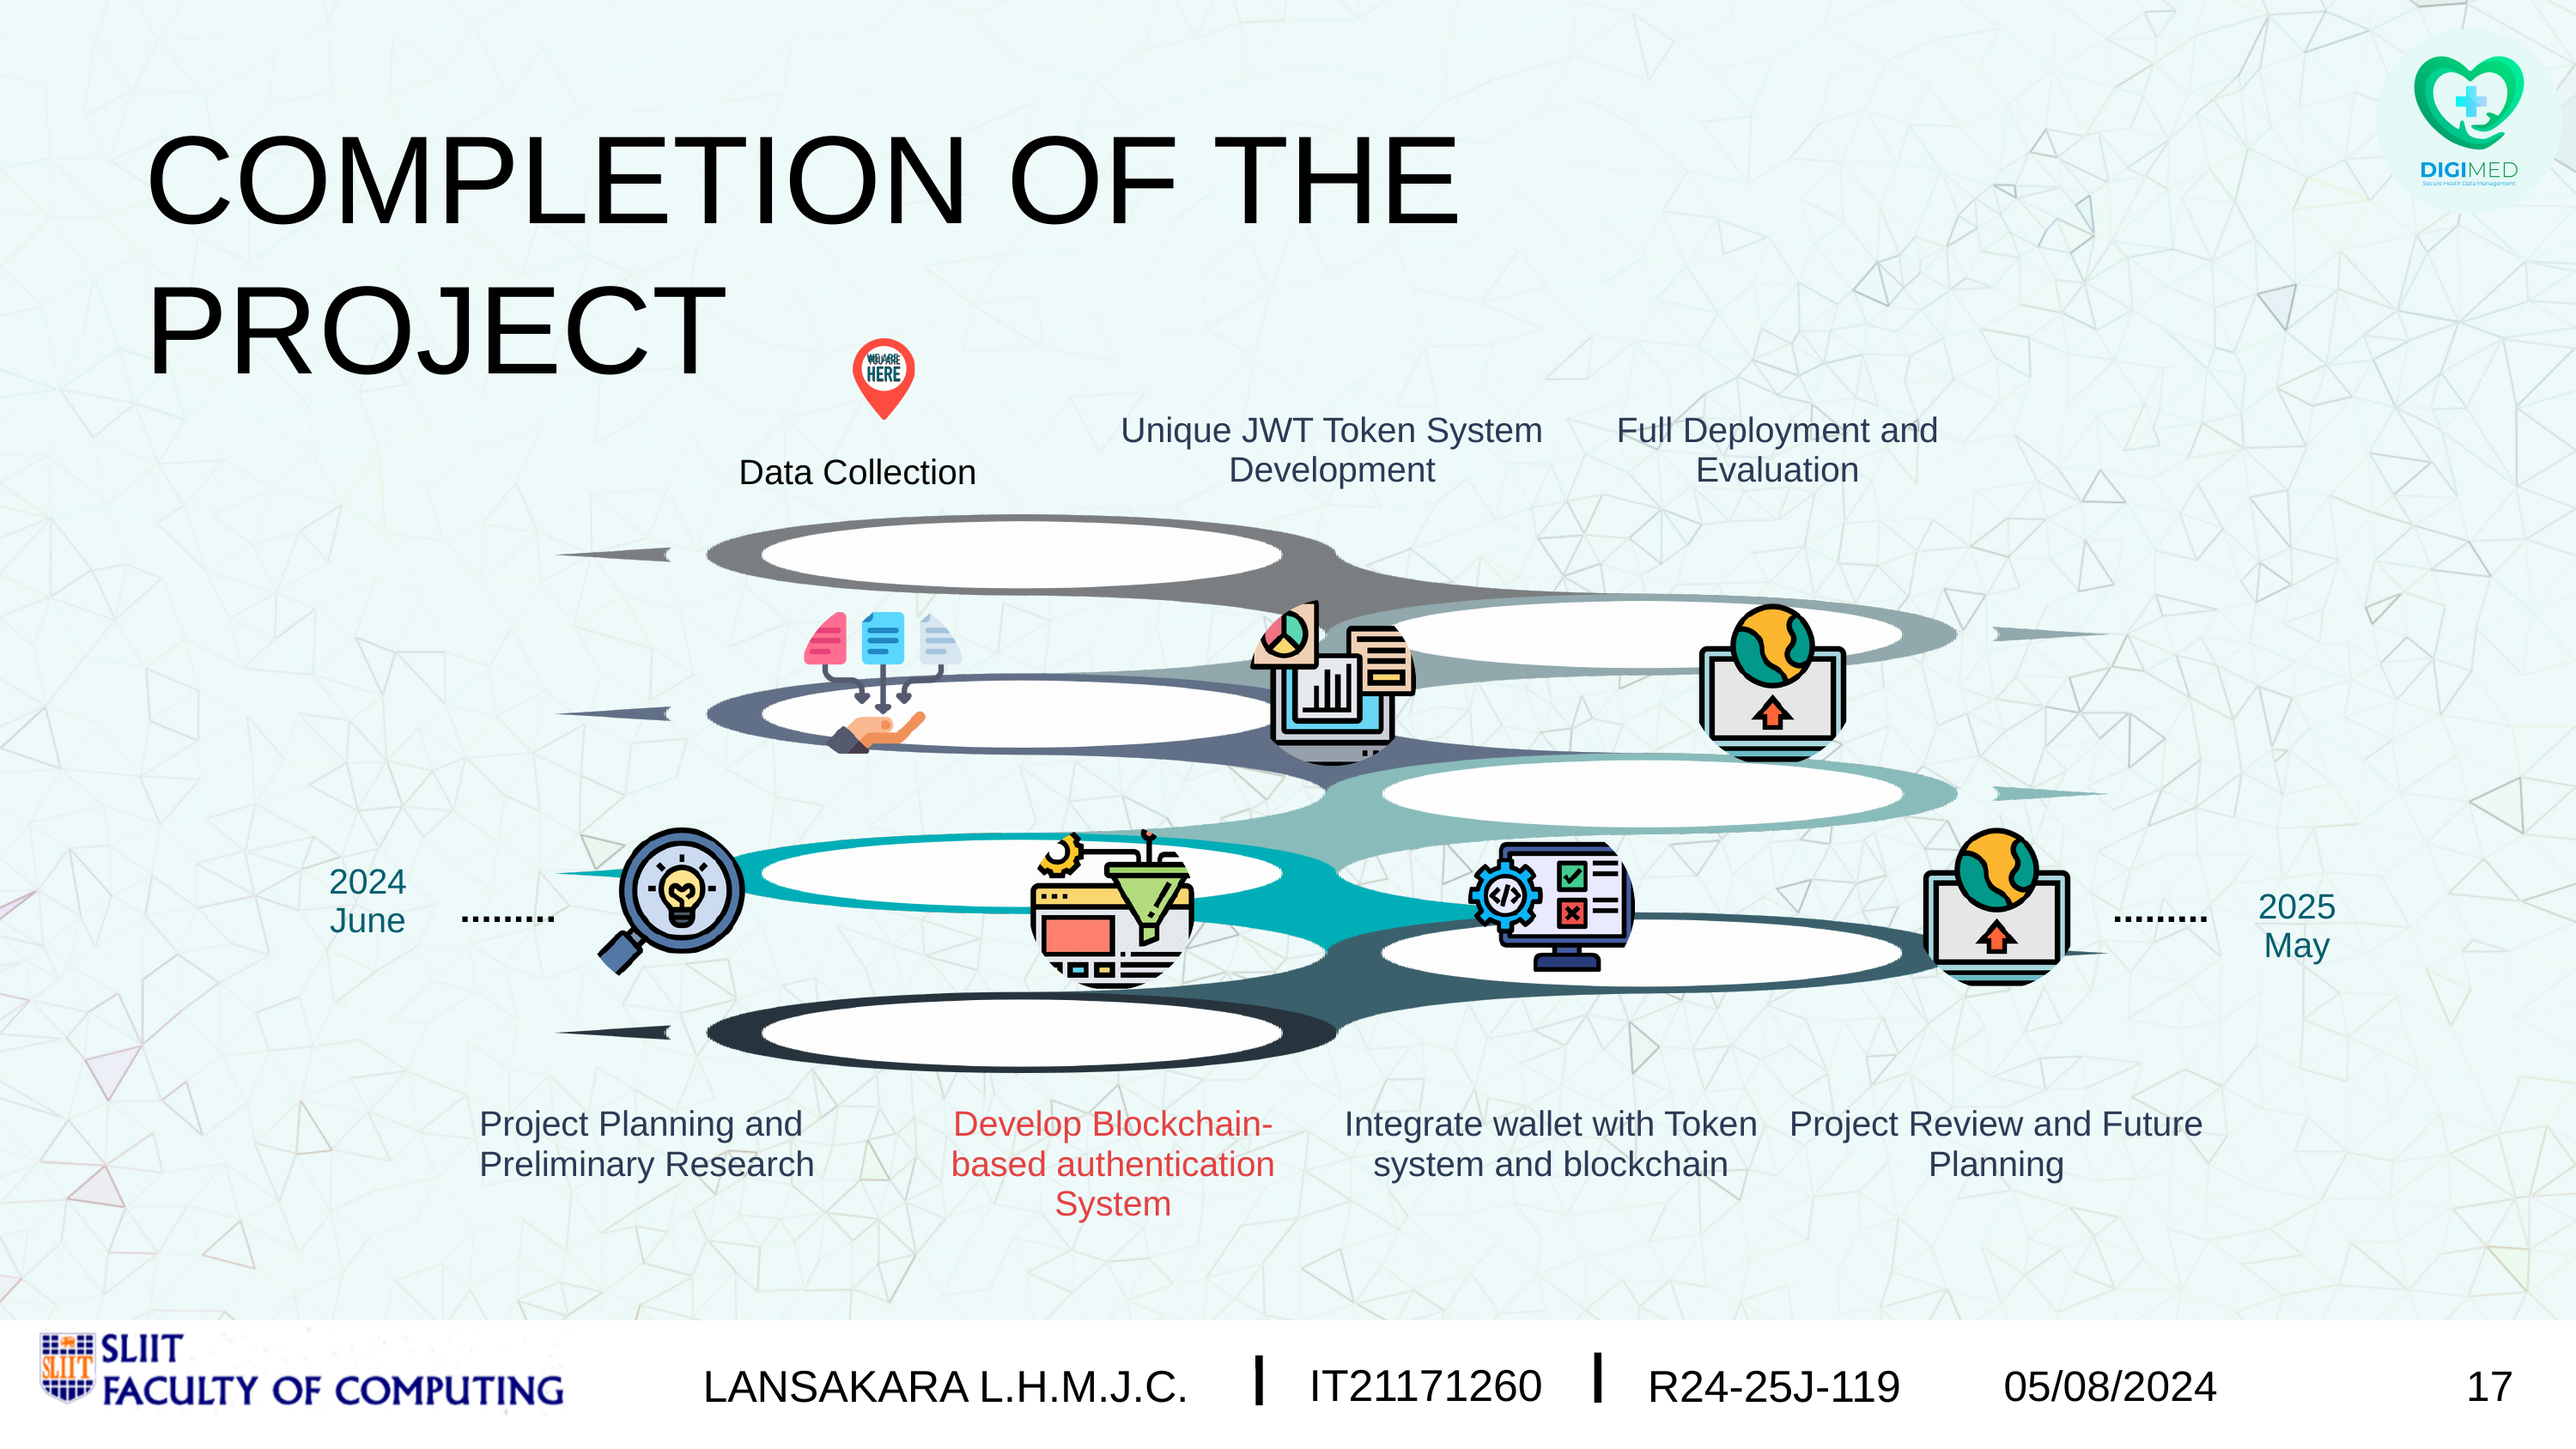

COMPLETION OF THE PROJECT

WE ARE
HERE
Unique JWT Token System Development
Full Deployment and Evaluation
Data Collection

2024
June

2025
May

Project Planning and Preliminary Research
Develop Blockchain-based authentication System
Integrate wallet with Token system and blockchain
Project Review and Future Planning

IT21015526
KUMARASIRI M.A.K.P
R24-004
02/21/2024
17

IT21015526
IT21171260
LANSAKARA L.H.M.J.C.
KUMARASIRI M.A.K.P
R24-004
R24-25J-119
02/21/2024
05/08/2024
11
17